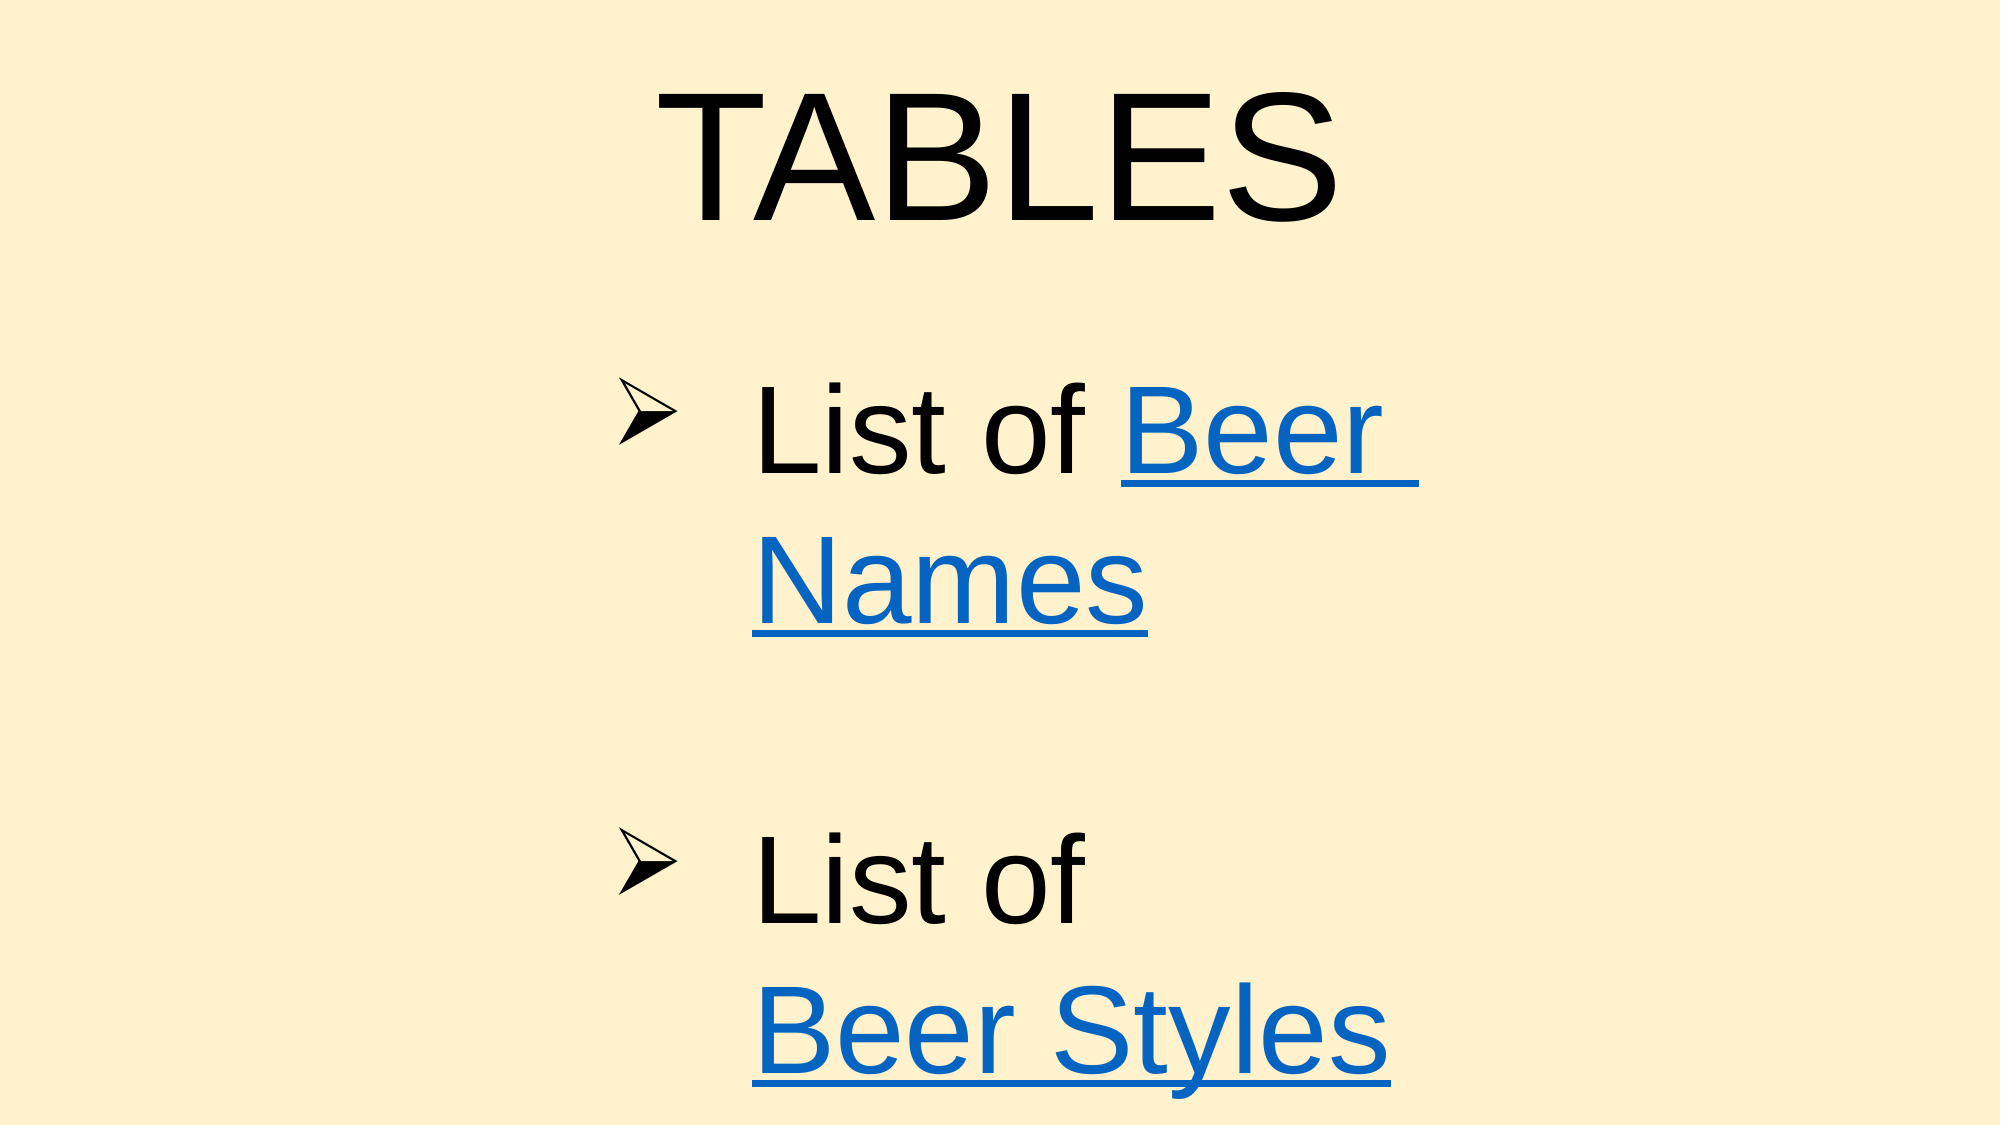

TABLES
List of Beer Names

List of Beer Styles